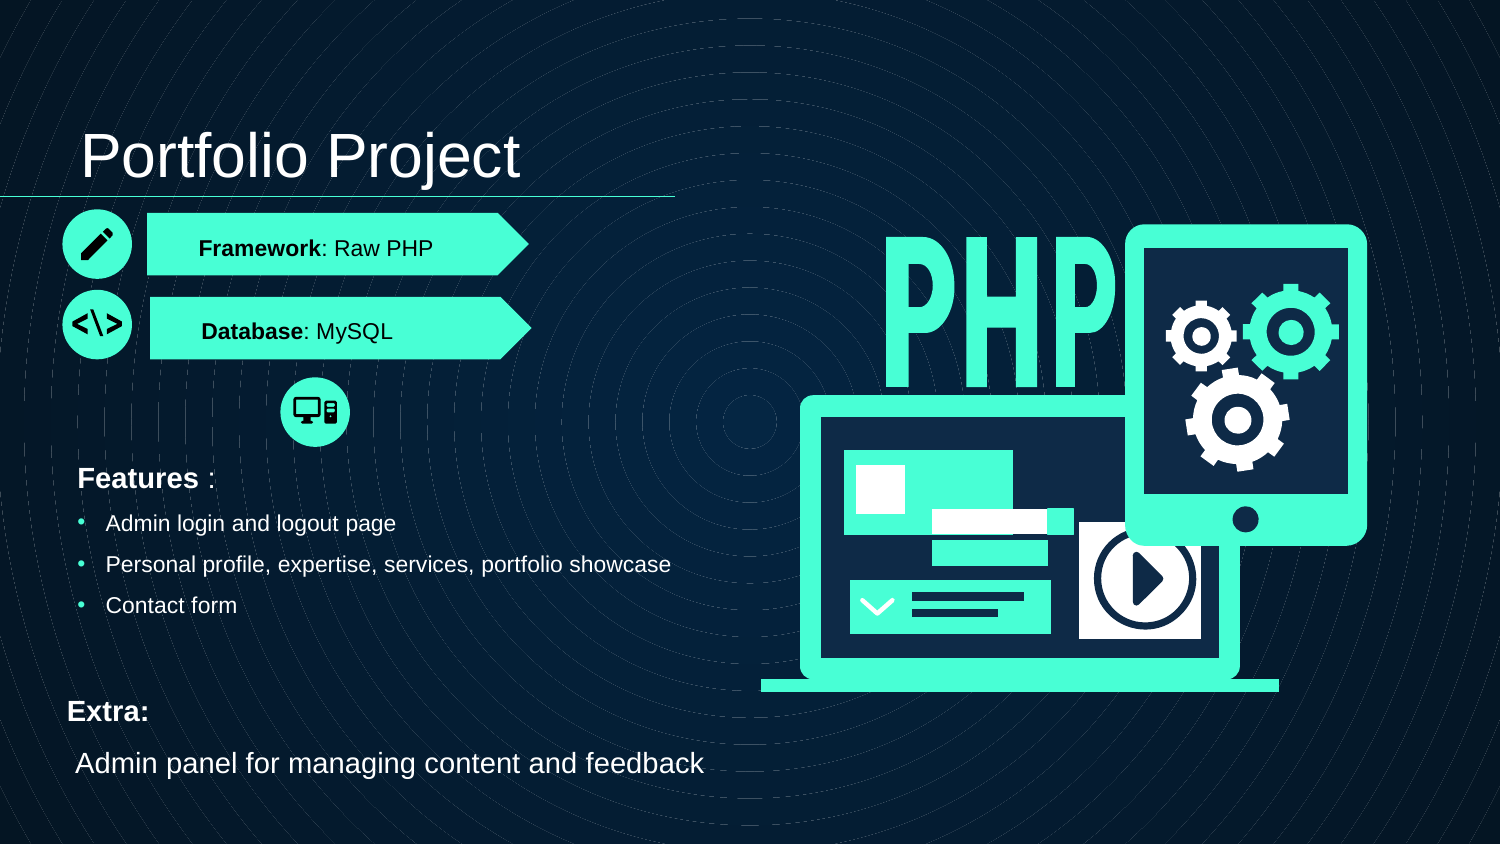

Portfolio Project

# Framework: Raw PHP

Database: MySQL

Features :
Admin login and logout page
Personal profile, expertise, services, portfolio showcase
Contact form

Extra:
 Admin panel for managing content and feedback